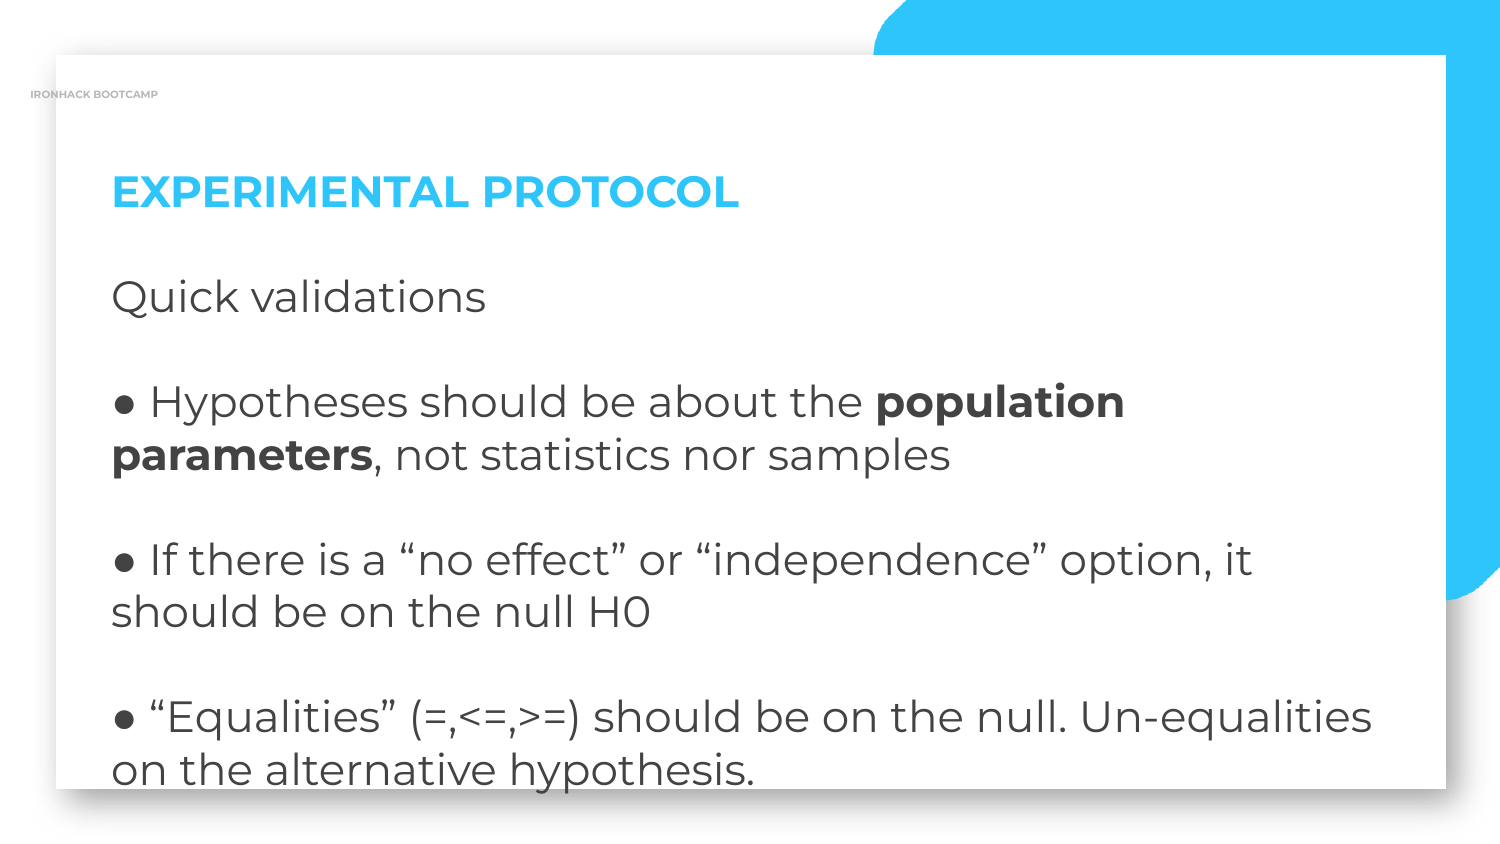

IRONHACK BOOTCAMP
EXPERIMENTAL PROTOCOL

Quick validations

● Hypotheses should be about the population parameters, not statistics nor samples

● If there is a “no effect” or “independence” option, it should be on the null H0

● “Equalities” (=,<=,>=) should be on the null. Un-equalities on the alternative hypothesis.